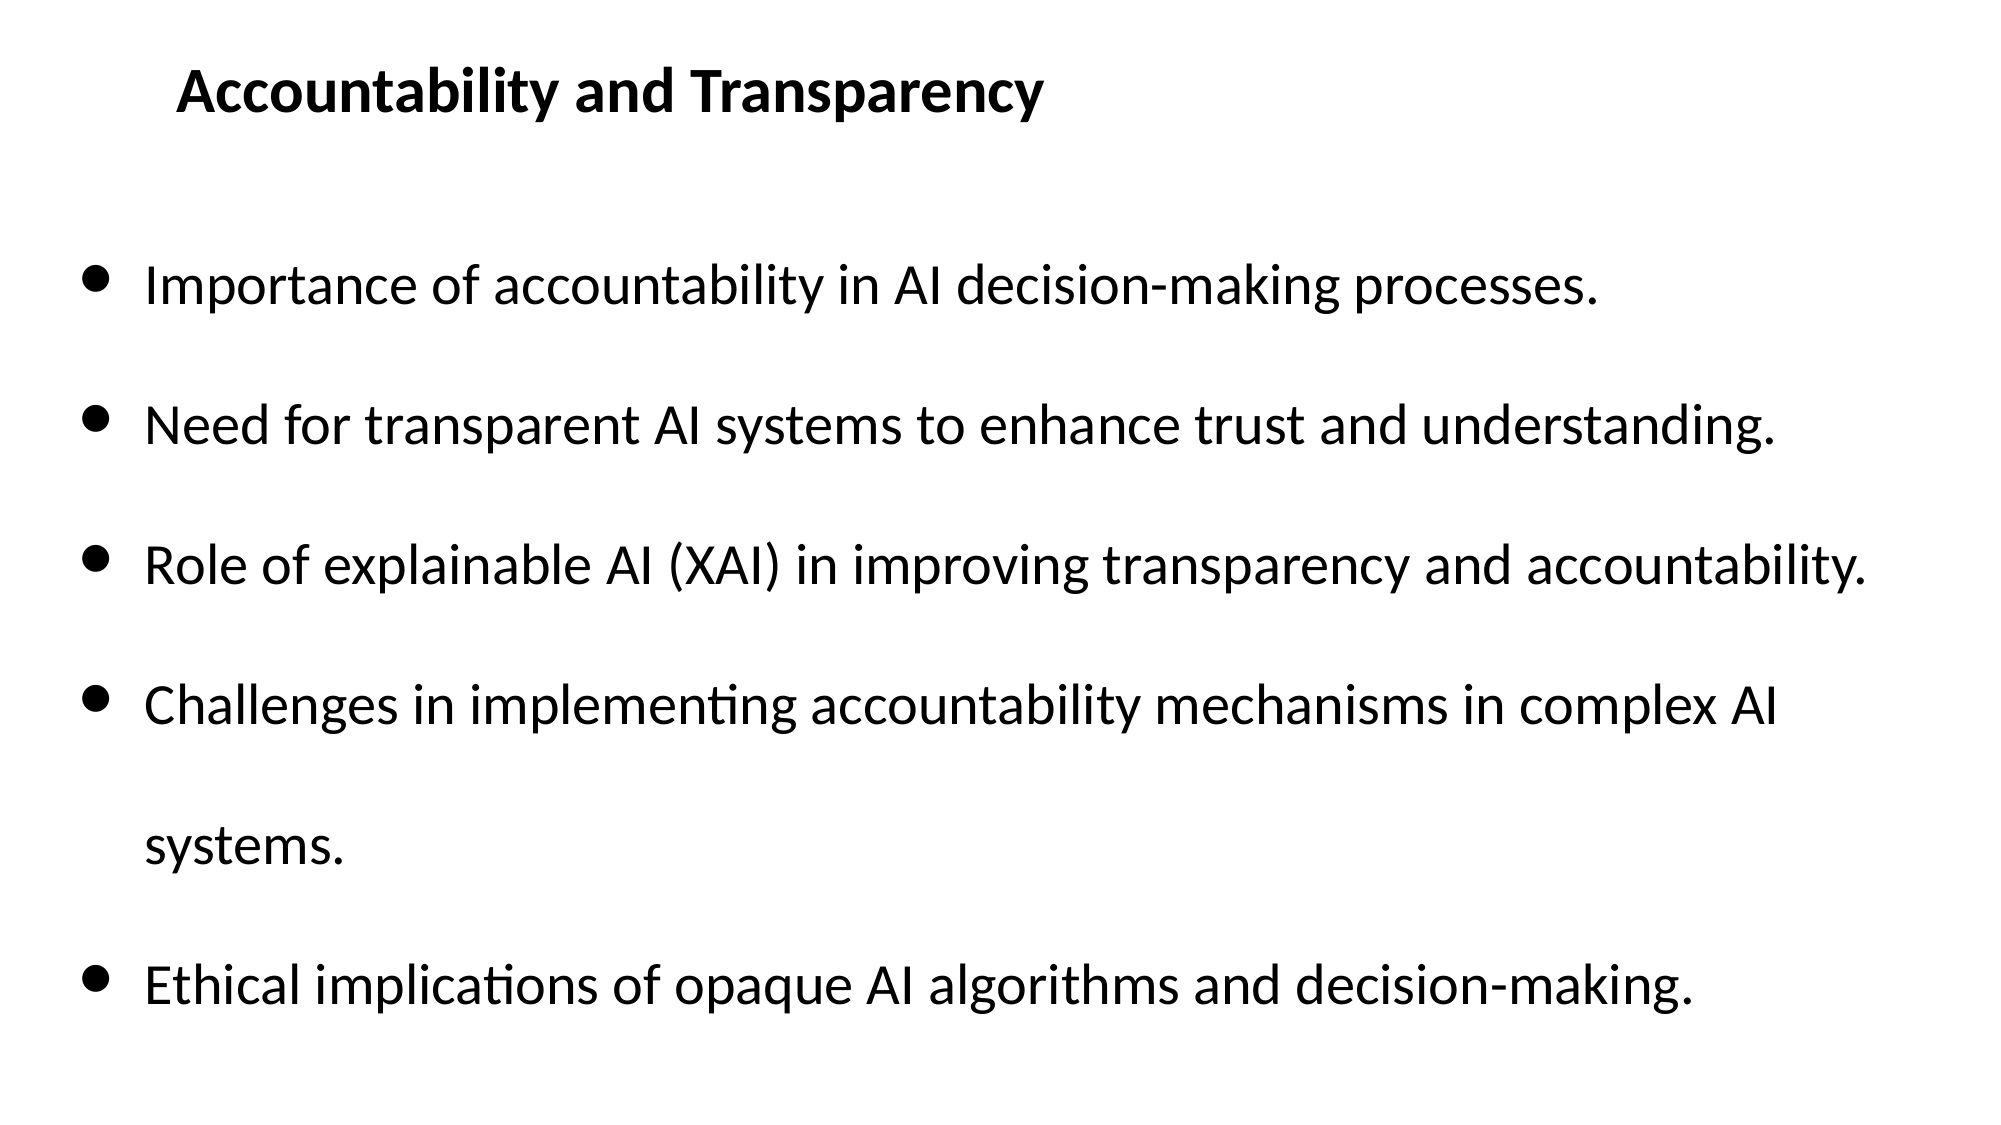

Accountability and Transparency
Importance of accountability in AI decision-making processes.
Need for transparent AI systems to enhance trust and understanding.
Role of explainable AI (XAI) in improving transparency and accountability.
Challenges in implementing accountability mechanisms in complex AI systems.
Ethical implications of opaque AI algorithms and decision-making.